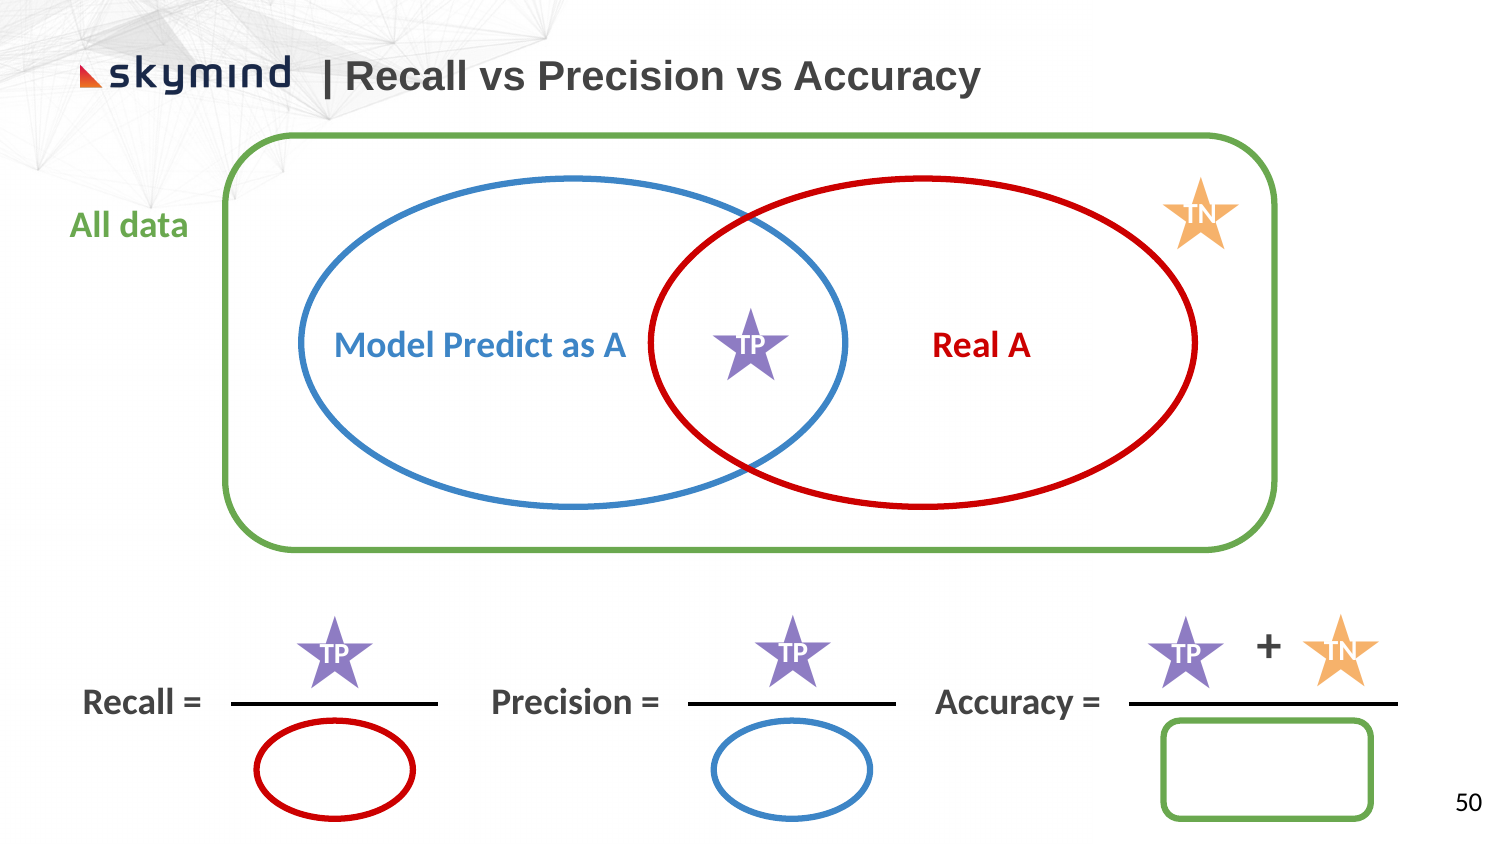

| Recall vs Precision vs Accuracy
★
TN

All data

★
TP
Model Predict as A
Real A
★
TN
★
TP
★
TP
★
TP
+
Recall =
Precision =
Accuracy =

50